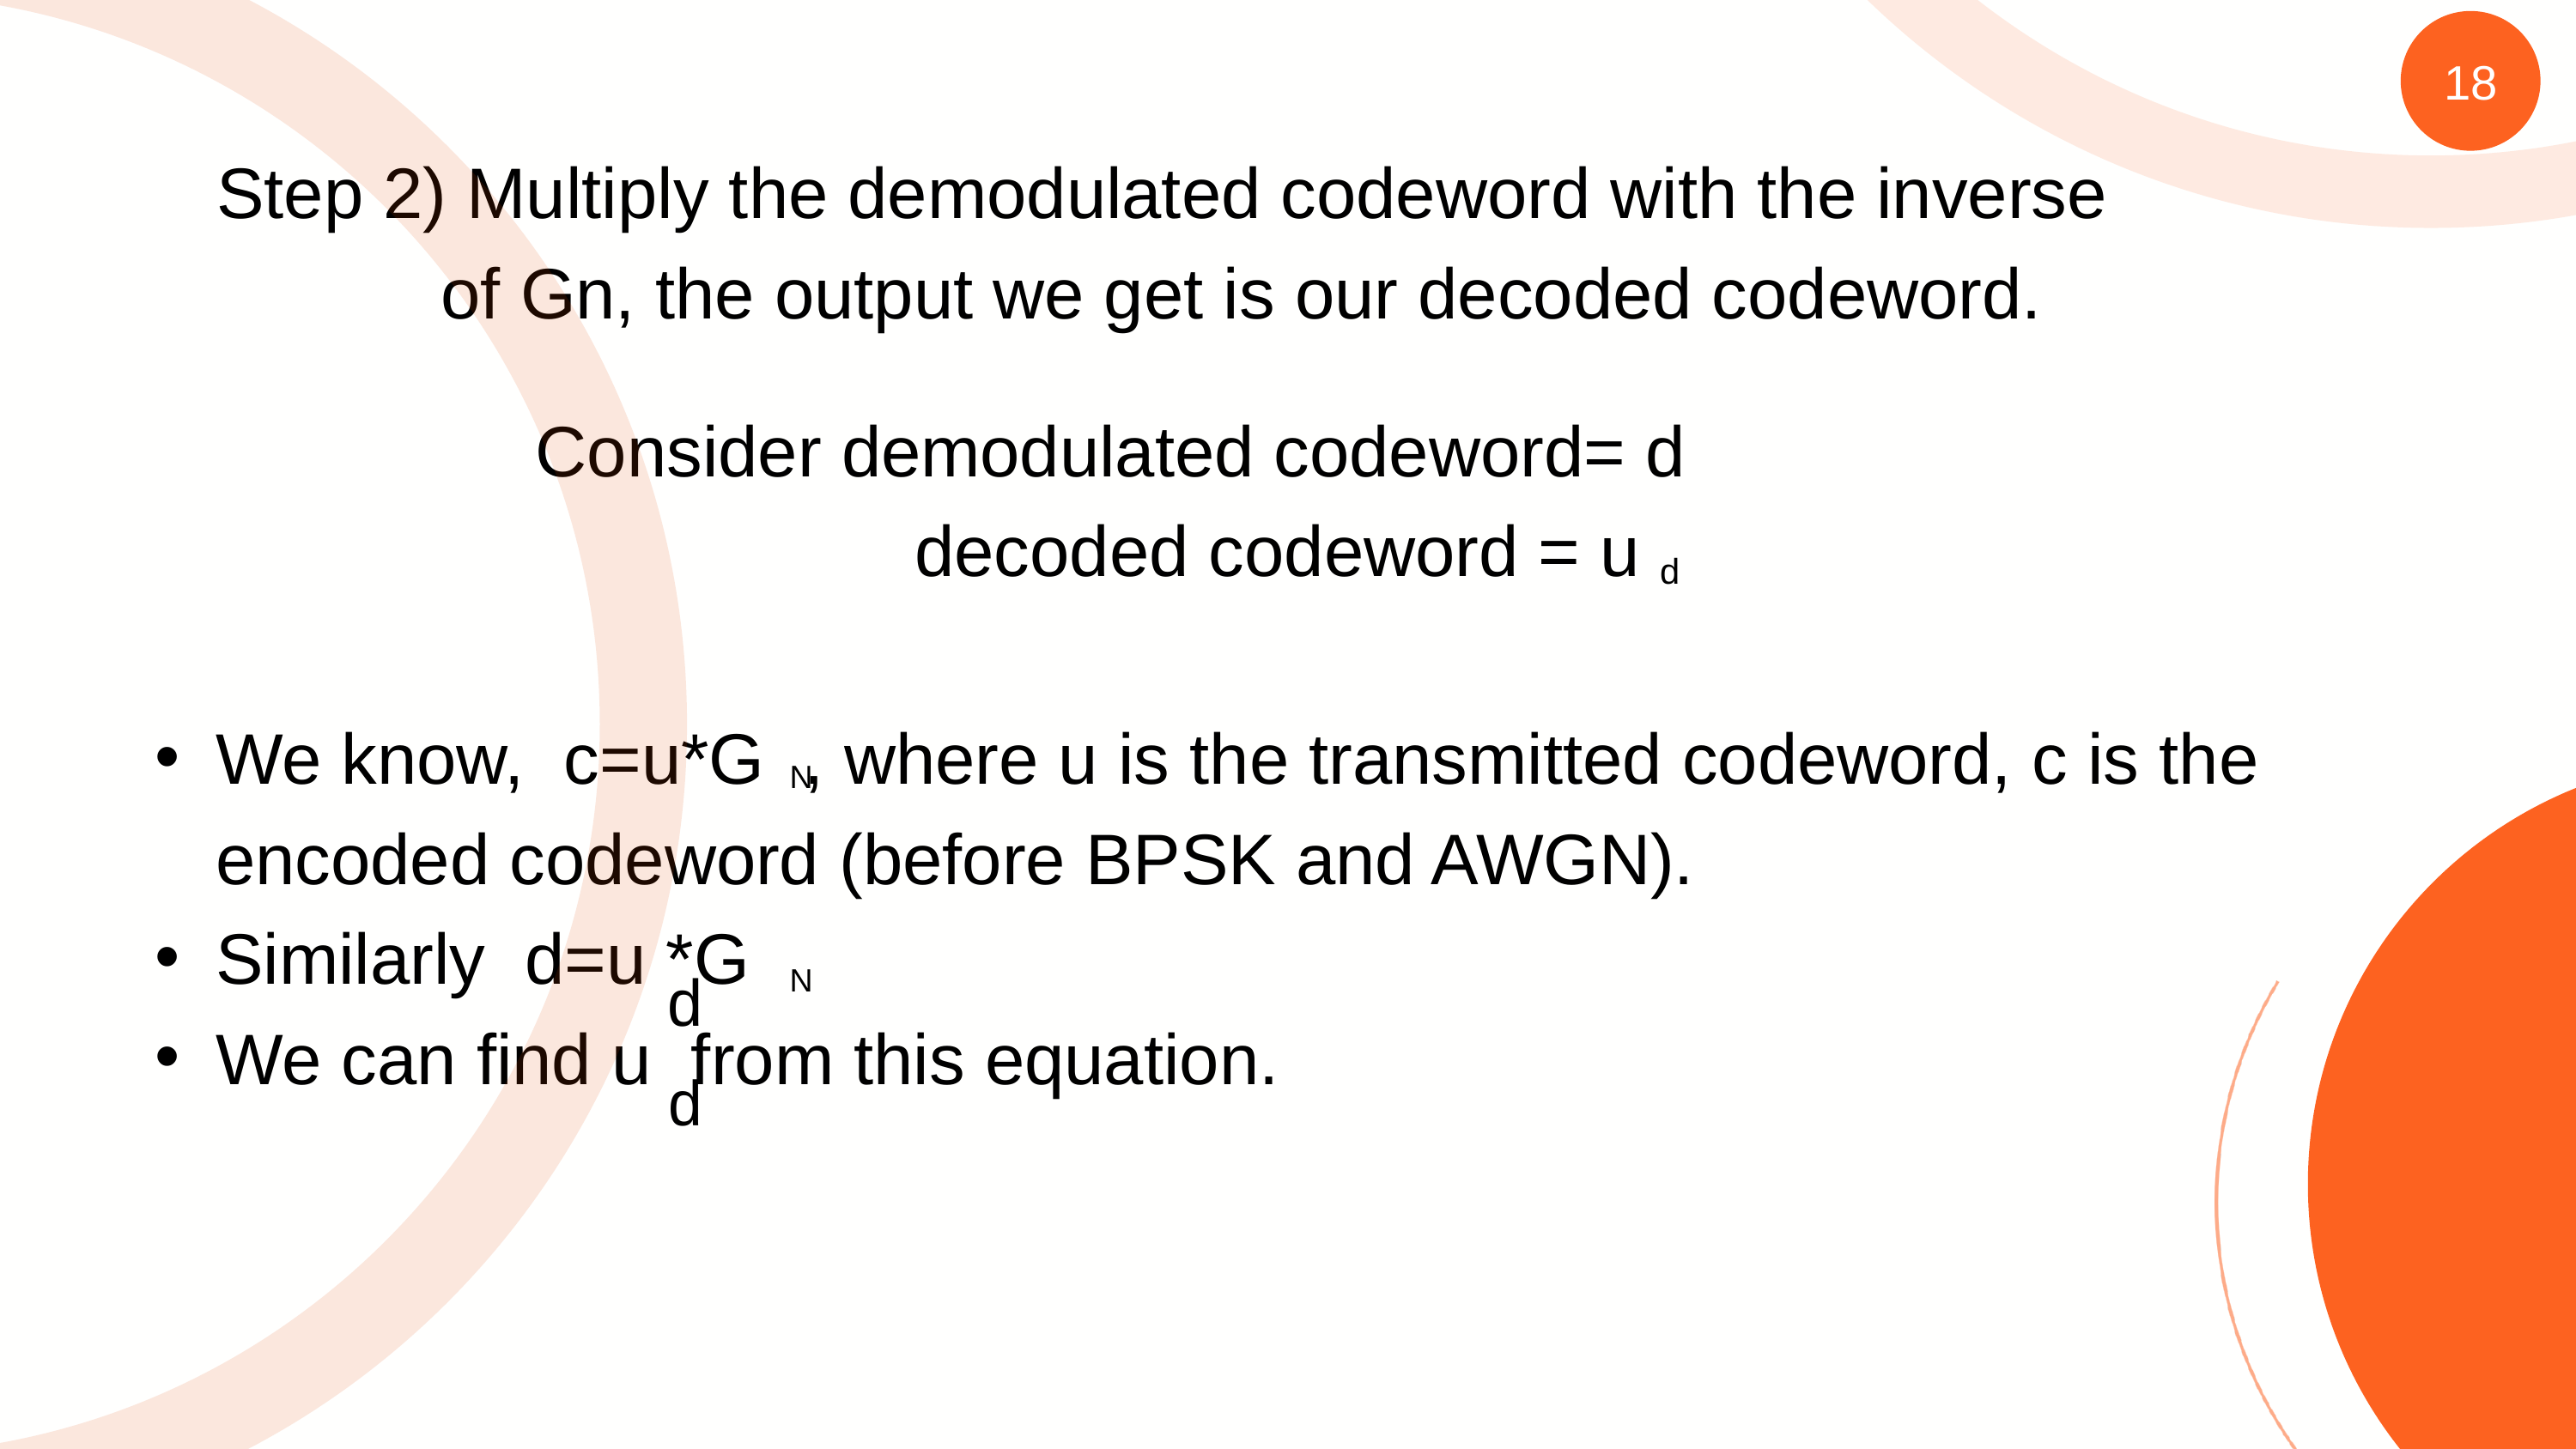

18
Step 2) Multiply the demodulated codeword with the inverse
       of Gn, the output we get is our decoded codeword.
Consider demodulated codeword= d
                   decoded codeword = u
d
We know,  c=u*G  , where u is the transmitted codeword, c is the encoded codeword (before BPSK and AWGN).
Similarly  d=u *G
We can find u  from this equation.

N
ᵈ
N
ᵈ